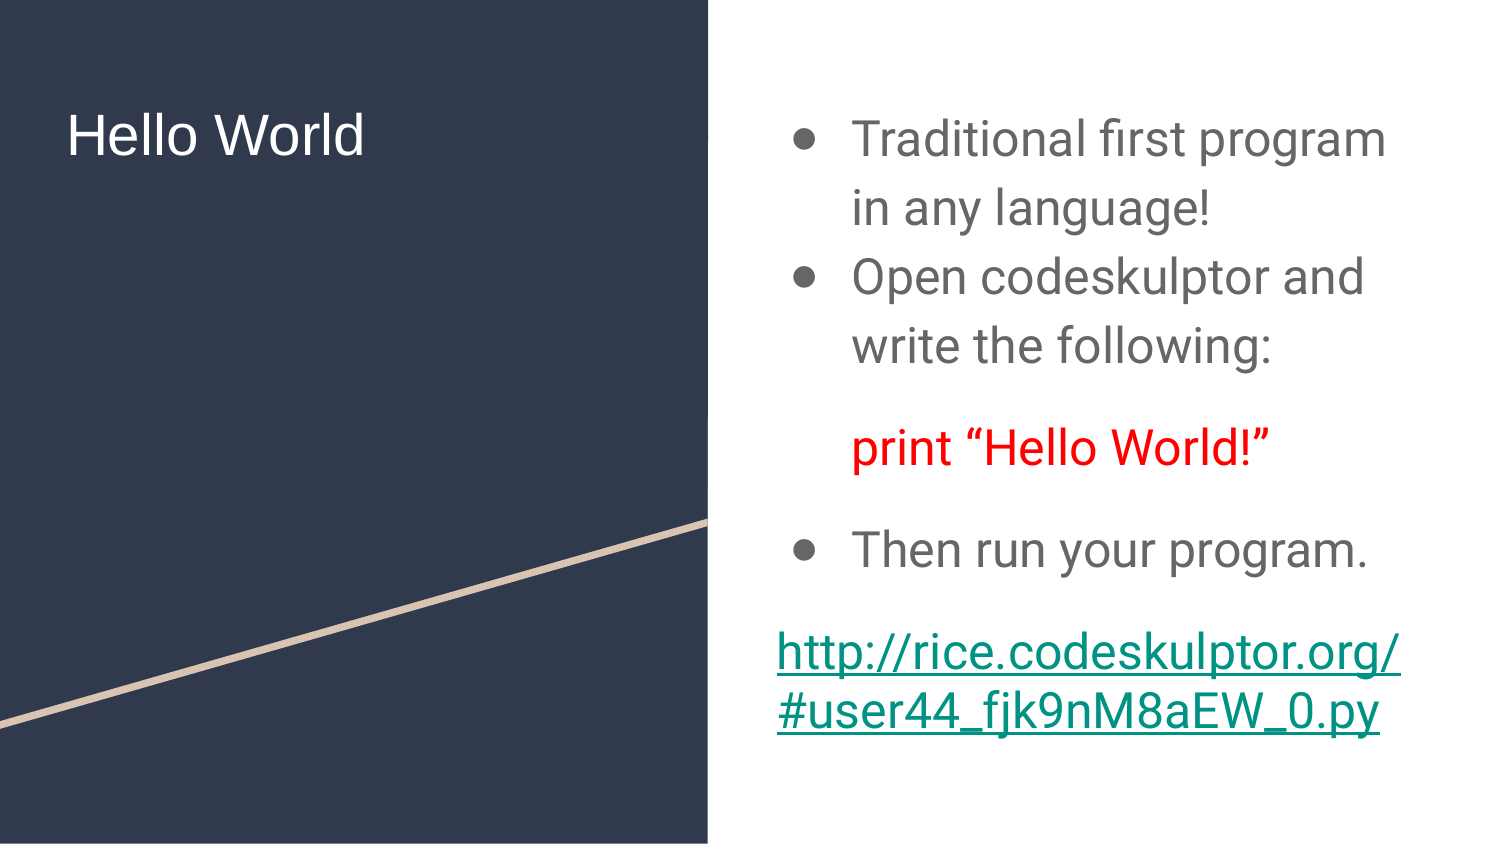

# Hello World
Traditional first program in any language!
Open codeskulptor and write the following:
print “Hello World!”
Then run your program.
http://rice.codeskulptor.org/#user44_fjk9nM8aEW_0.py